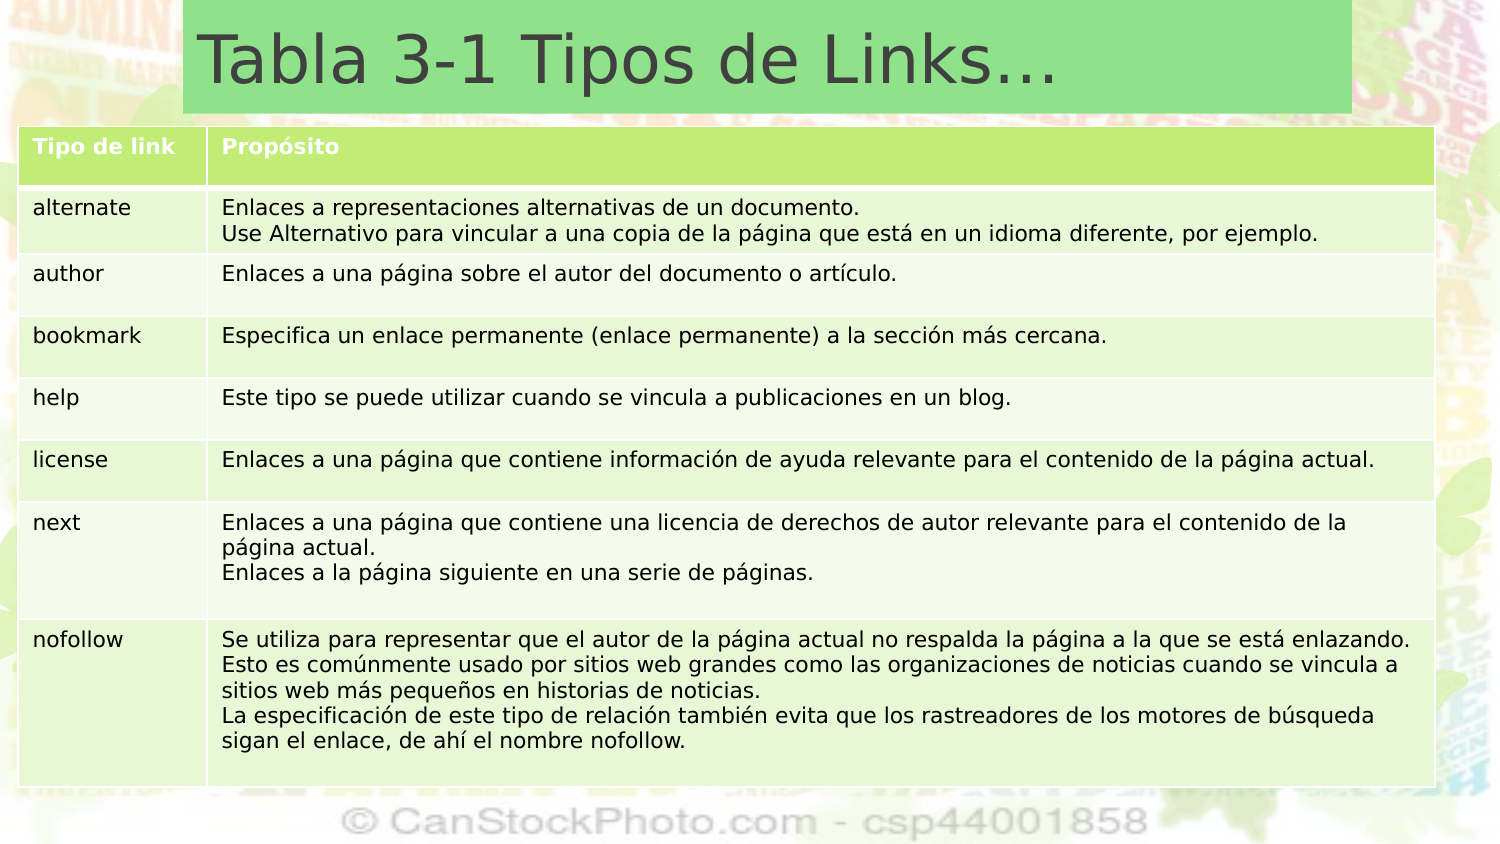

# Tabla 3-1 Tipos de Links…
| Tipo de link | Propósito |
| --- | --- |
| alternate | Enlaces a representaciones alternativas de un documento. Use Alternativo para vincular a una copia de la página que está en un idioma diferente, por ejemplo. |
| author | Enlaces a una página sobre el autor del documento o artículo. |
| bookmark | Especifica un enlace permanente (enlace permanente) a la sección más cercana. |
| help | Este tipo se puede utilizar cuando se vincula a publicaciones en un blog. |
| license | Enlaces a una página que contiene información de ayuda relevante para el contenido de la página actual. |
| next | Enlaces a una página que contiene una licencia de derechos de autor relevante para el contenido de la página actual. Enlaces a la página siguiente en una serie de páginas. |
| nofollow | Se utiliza para representar que el autor de la página actual no respalda la página a la que se está enlazando. Esto es comúnmente usado por sitios web grandes como las organizaciones de noticias cuando se vincula a sitios web más pequeños en historias de noticias. La especificación de este tipo de relación también evita que los rastreadores de los motores de búsqueda sigan el enlace, de ahí el nombre nofollow. |